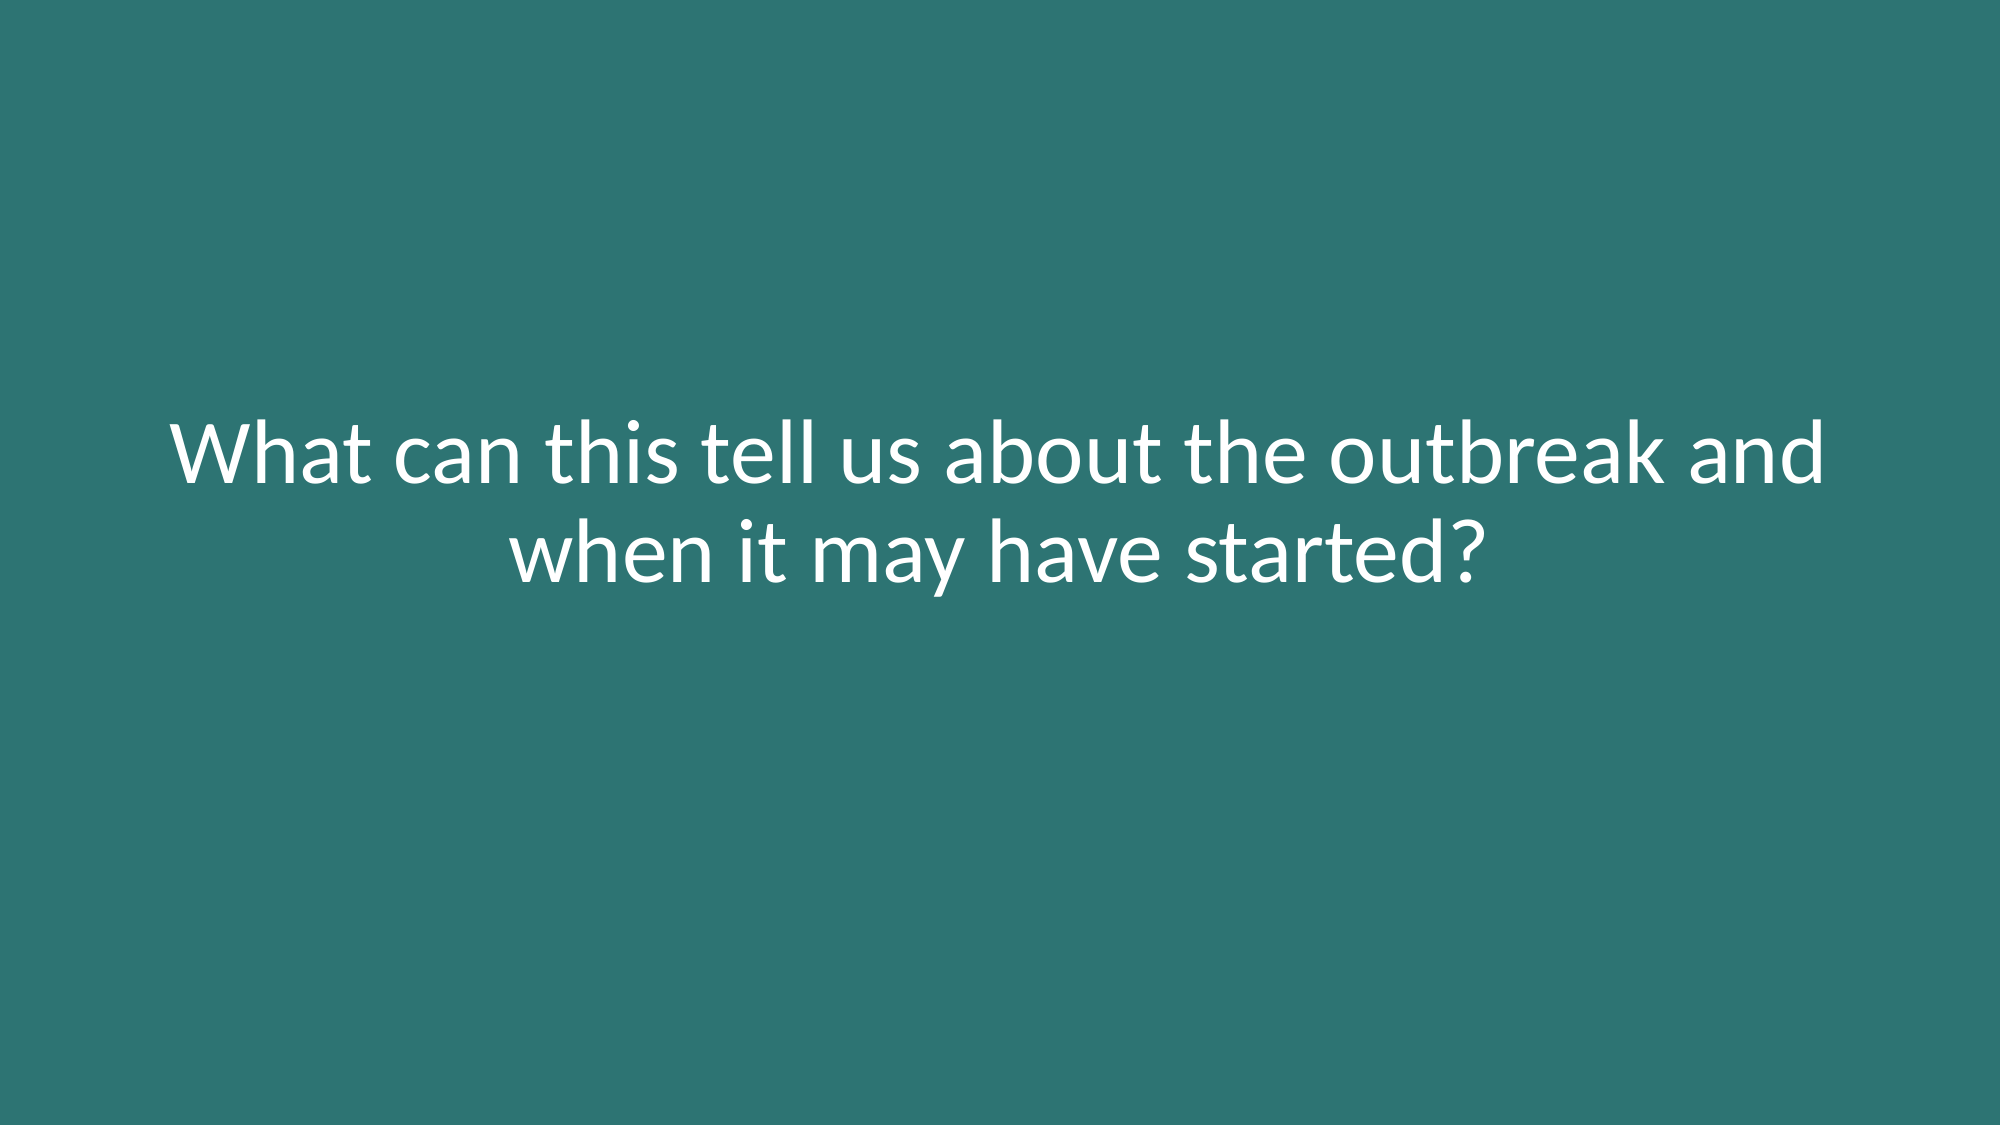

# What can this tell us about the outbreak and when it may have started?